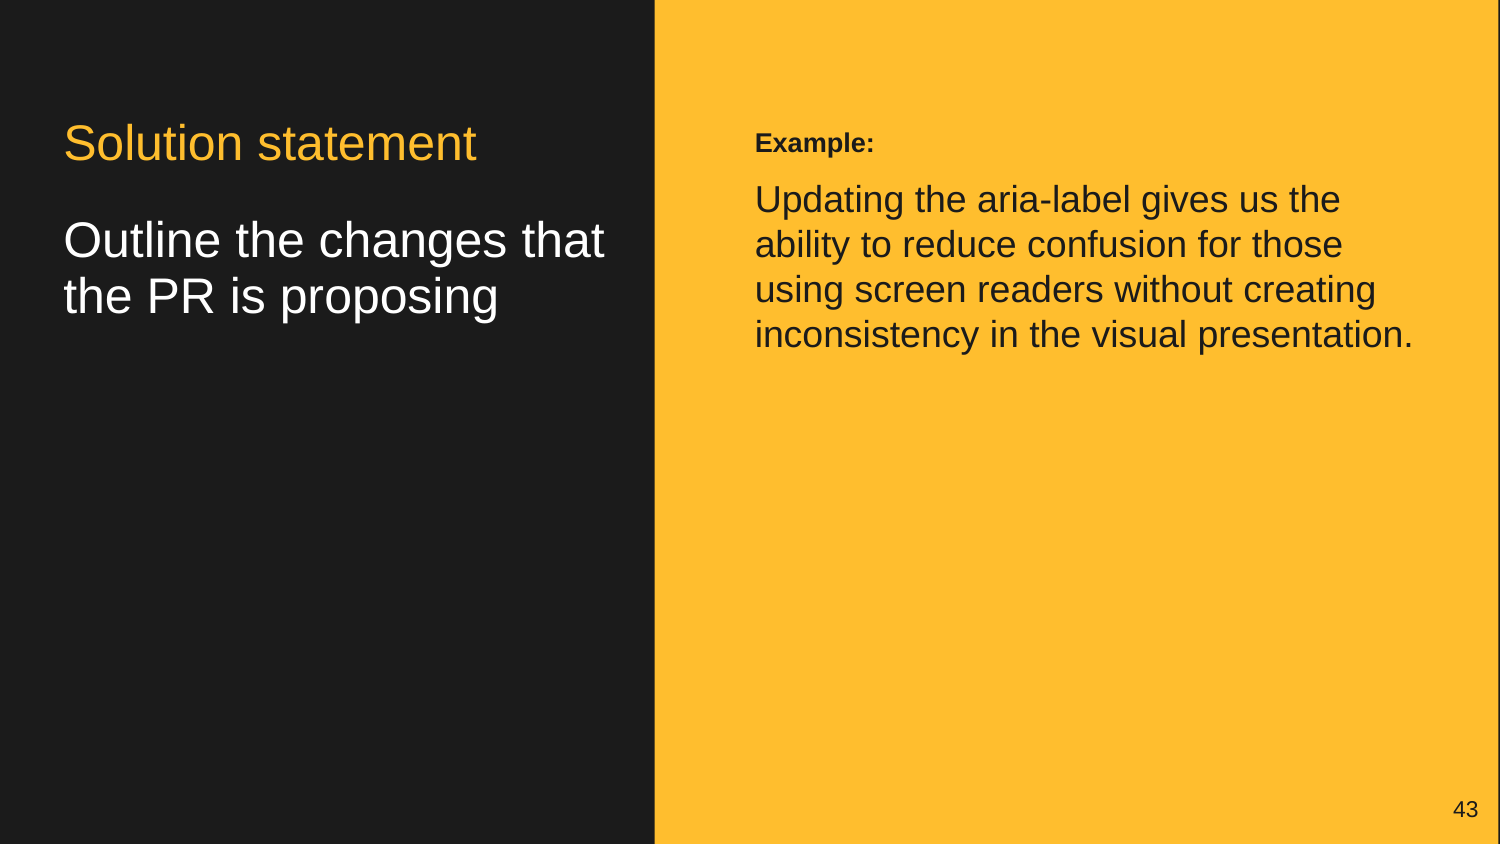

# Solution statement
Example:
Updating the aria-label gives us the ability to reduce confusion for those using screen readers without creating inconsistency in the visual presentation.
Outline the changes that the PR is proposing
43